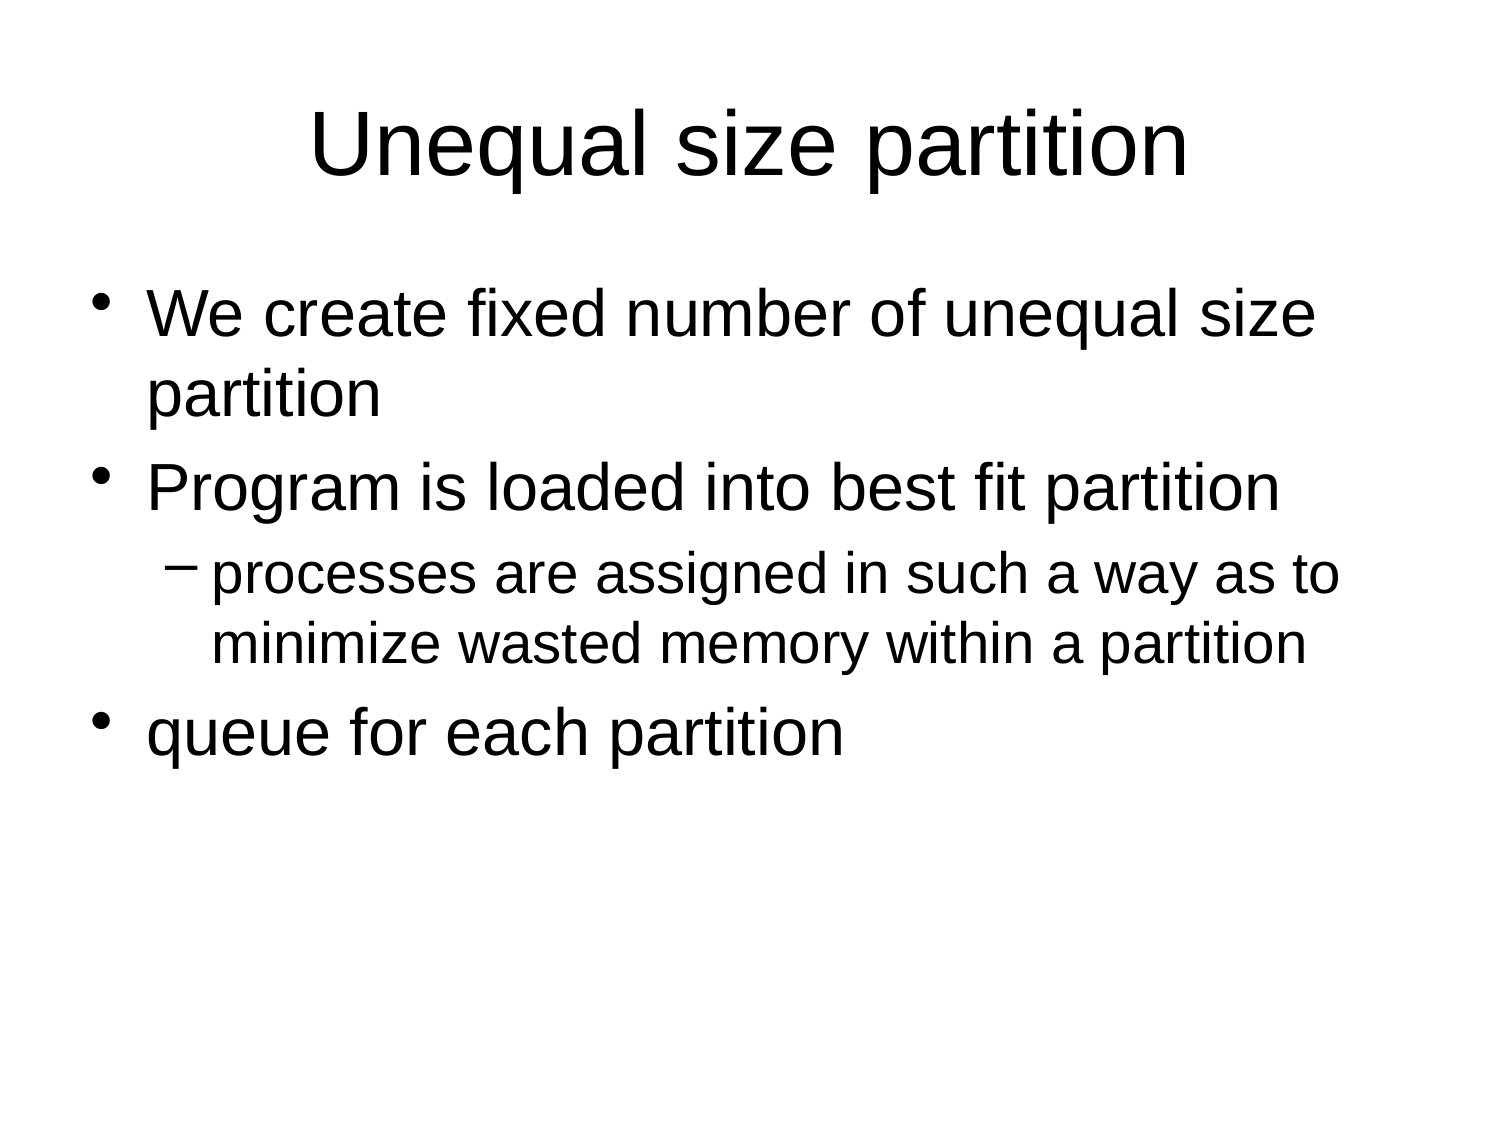

# Unequal size partition
We create fixed number of unequal size partition
Program is loaded into best fit partition
processes are assigned in such a way as to minimize wasted memory within a partition
queue for each partition